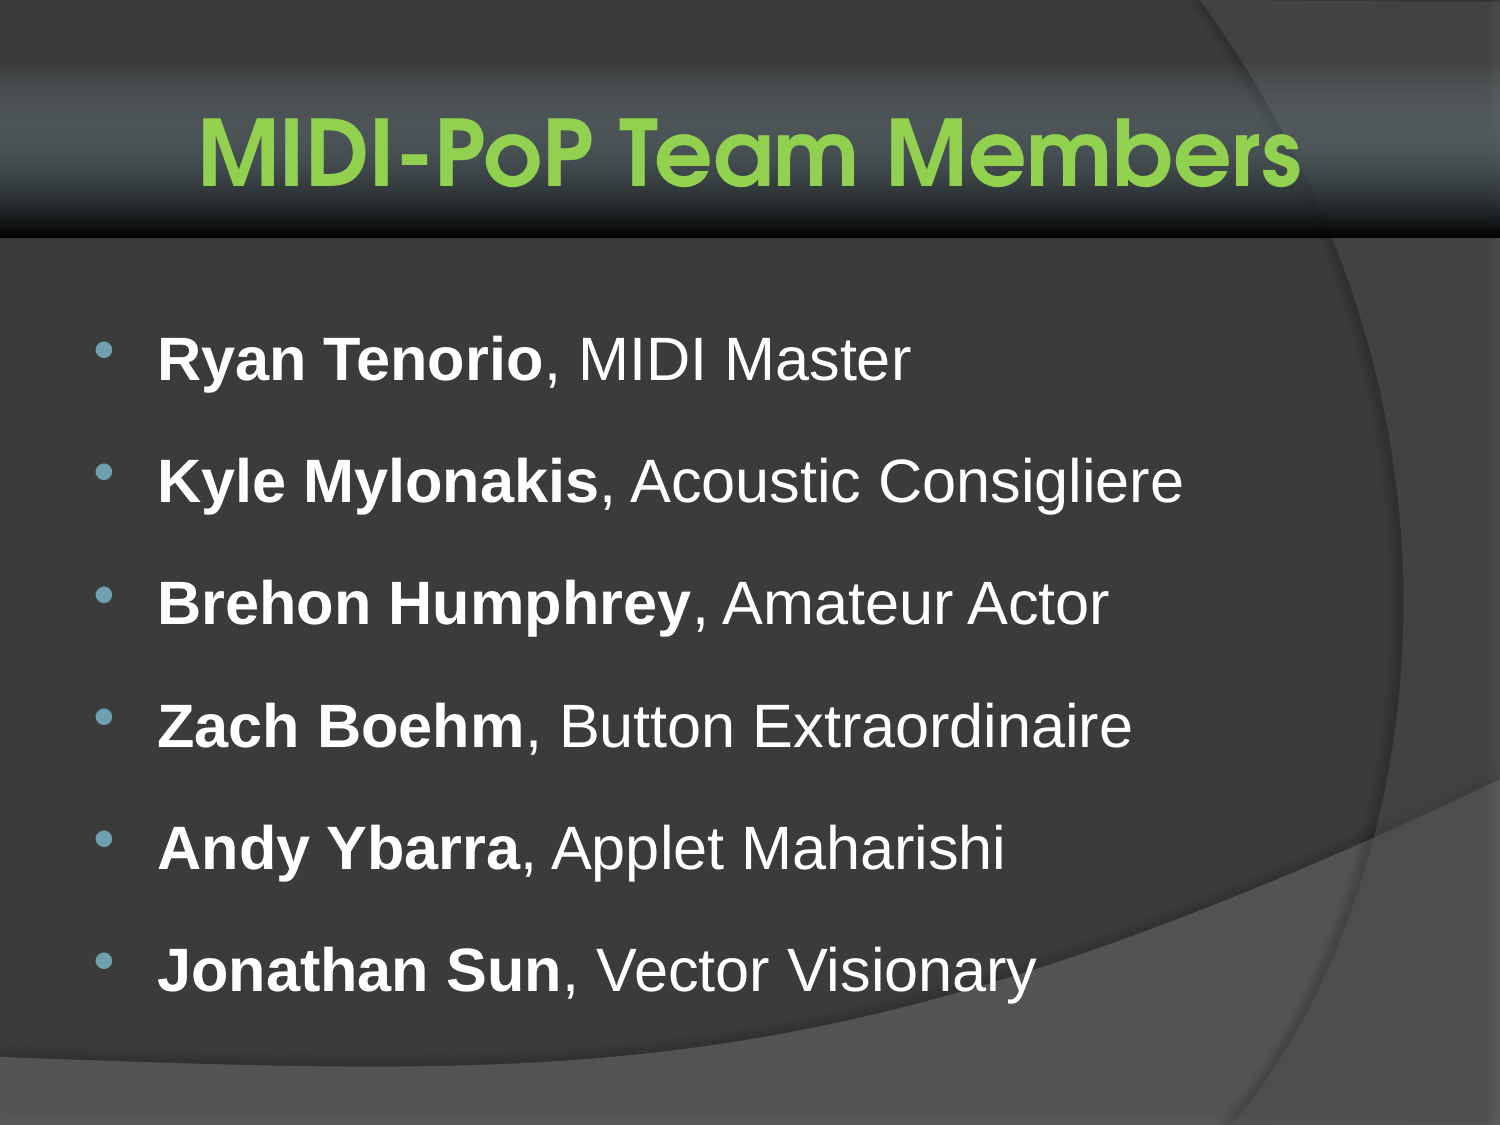

MIDI-PoP Team Members
Ryan Tenorio, MIDI Master
Kyle Mylonakis, Acoustic Consigliere
Brehon Humphrey, Amateur Actor
Zach Boehm, Button Extraordinaire
Andy Ybarra, Applet Maharishi
Jonathan Sun, Vector Visionary